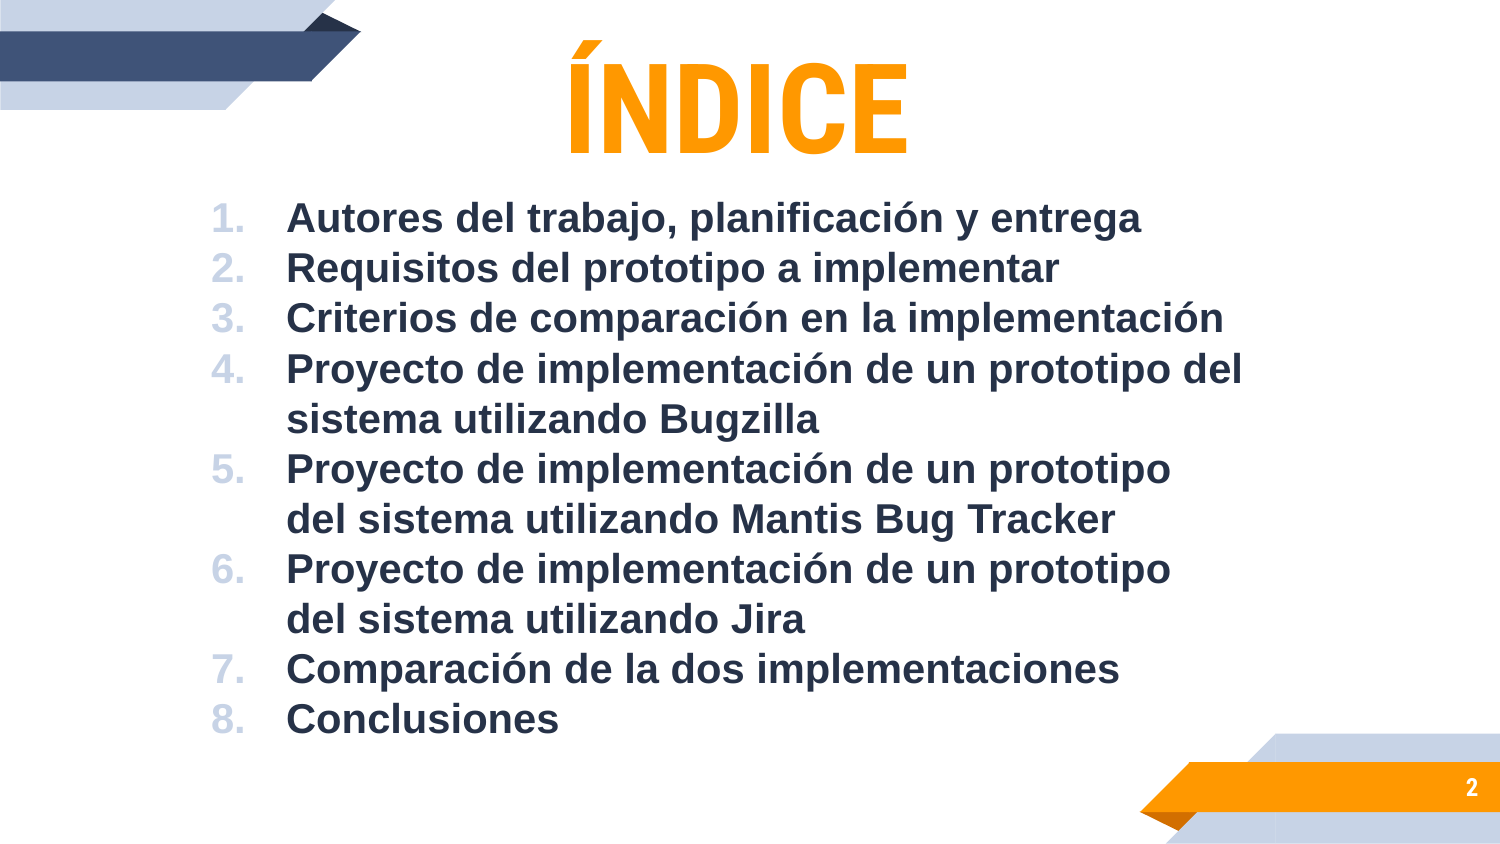

ÍNDICE
Autores del trabajo, planificación y entrega
Requisitos del prototipo a implementar
Criterios de comparación en la implementación
Proyecto de implementación de un prototipo del sistema utilizando Bugzilla
Proyecto de implementación de un prototipo del sistema utilizando Mantis Bug Tracker
Proyecto de implementación de un prototipo del sistema utilizando Jira
Comparación de la dos implementaciones
Conclusiones
2